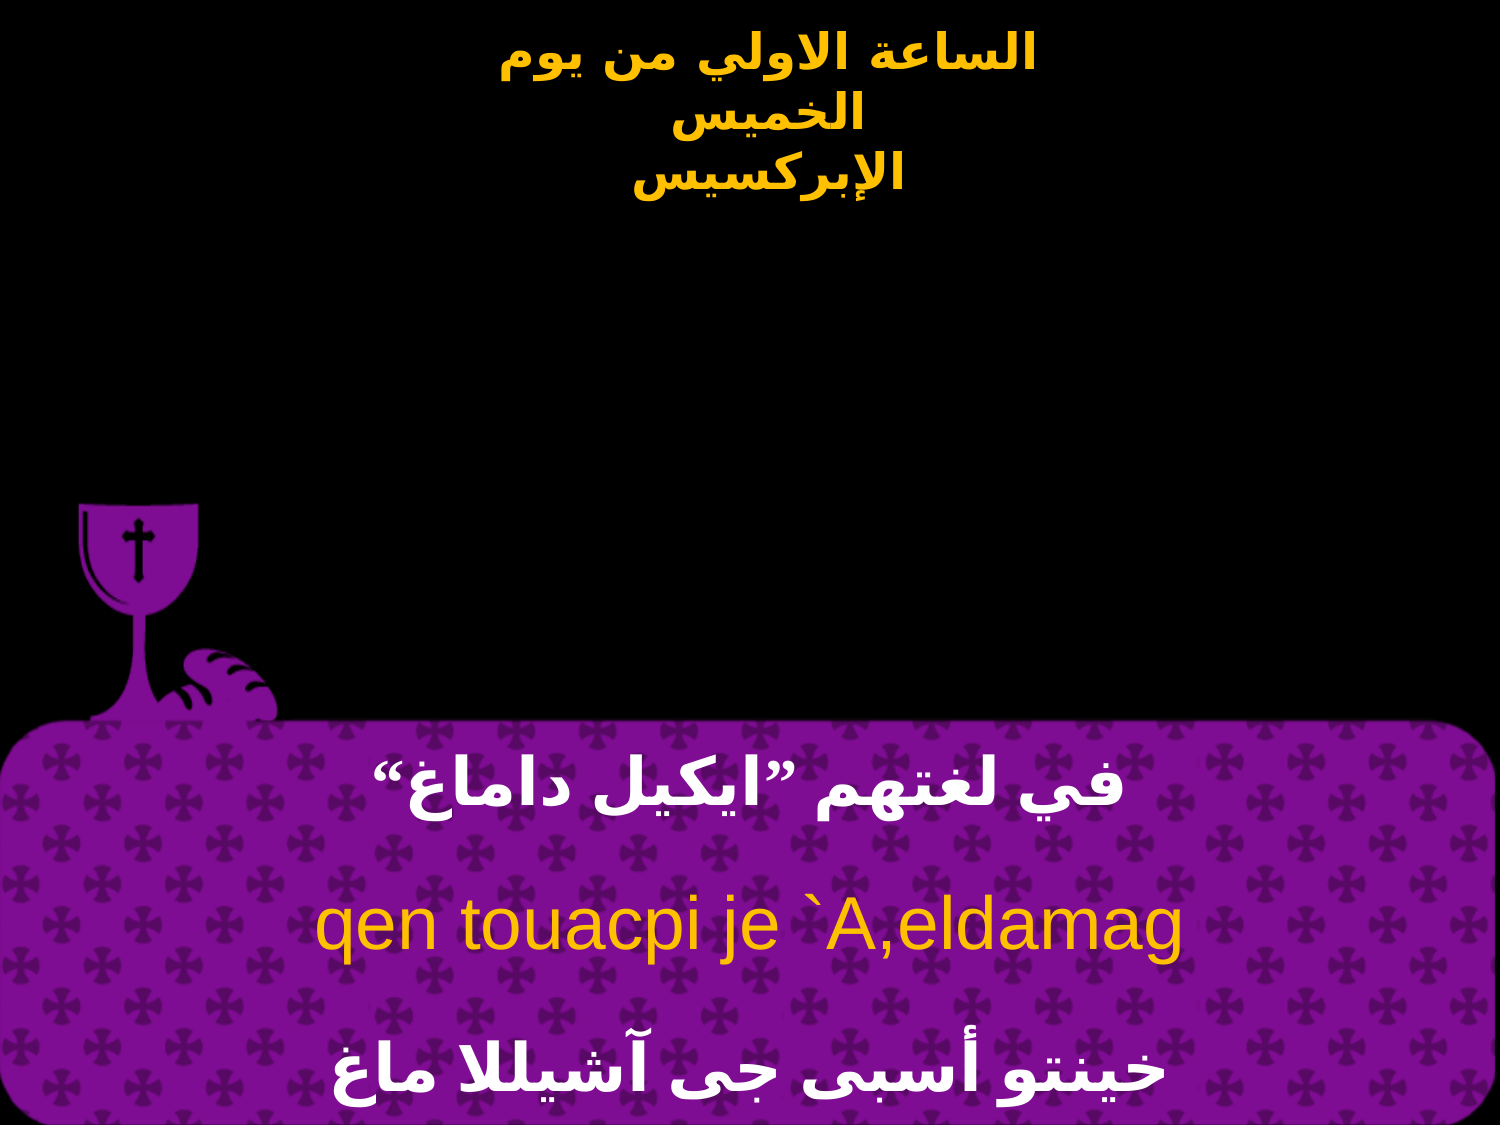

# في لغتهم ”ايكيل داماغ“
qen touacpi je `A,eldamag
خينتو أسبى جى آشيللا ماغ